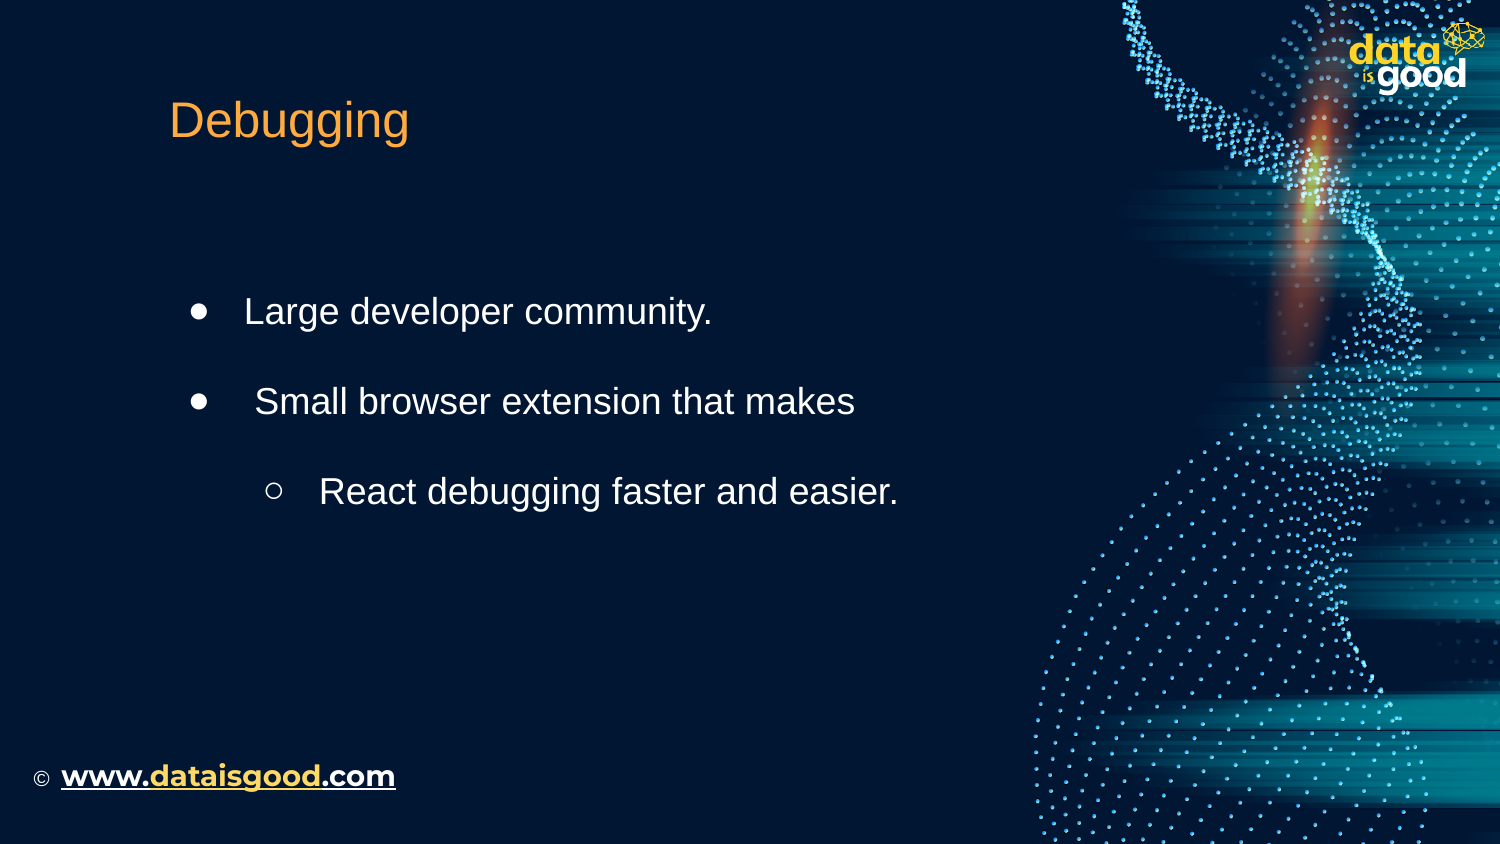

# Debugging
Large developer community.
 Small browser extension that makes
React debugging faster and easier.